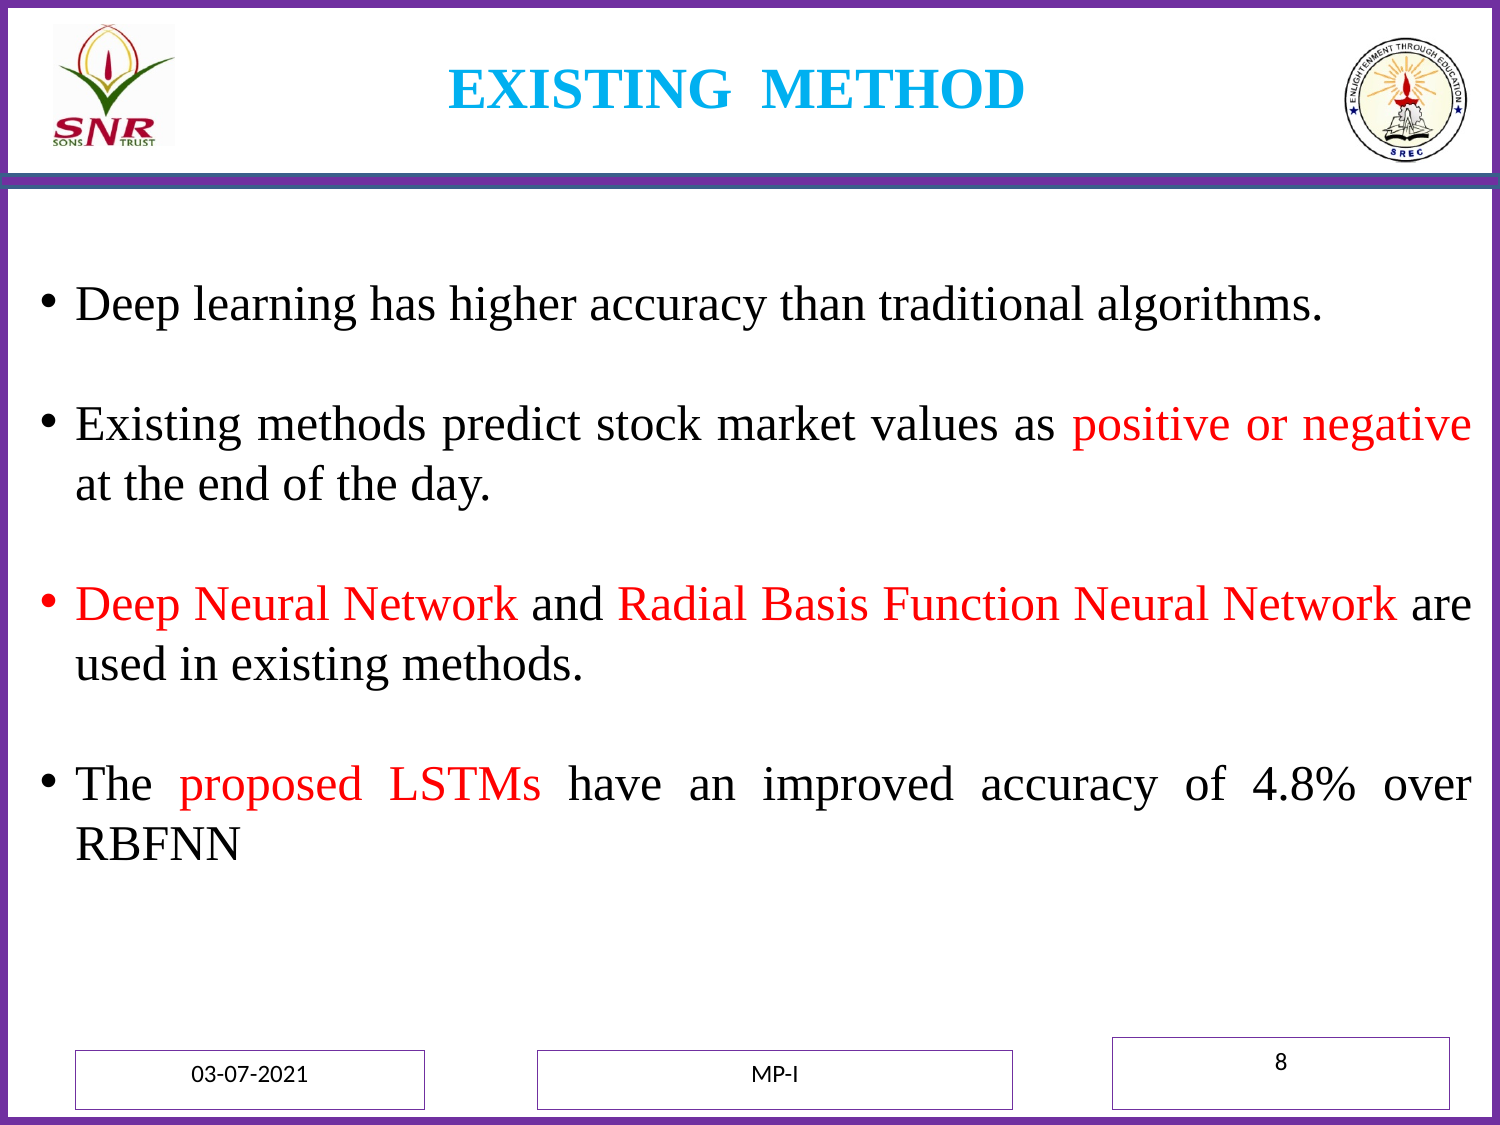

EXISTING  METHOD
Deep learning has higher accuracy than traditional algorithms.

Existing methods predict stock market values as positive or negative at the end of the day.

Deep Neural Network and Radial Basis Function Neural Network are used in existing methods.

The proposed LSTMs have an improved accuracy of 4.8% over RBFNN

8
03-07-2021
MP-I